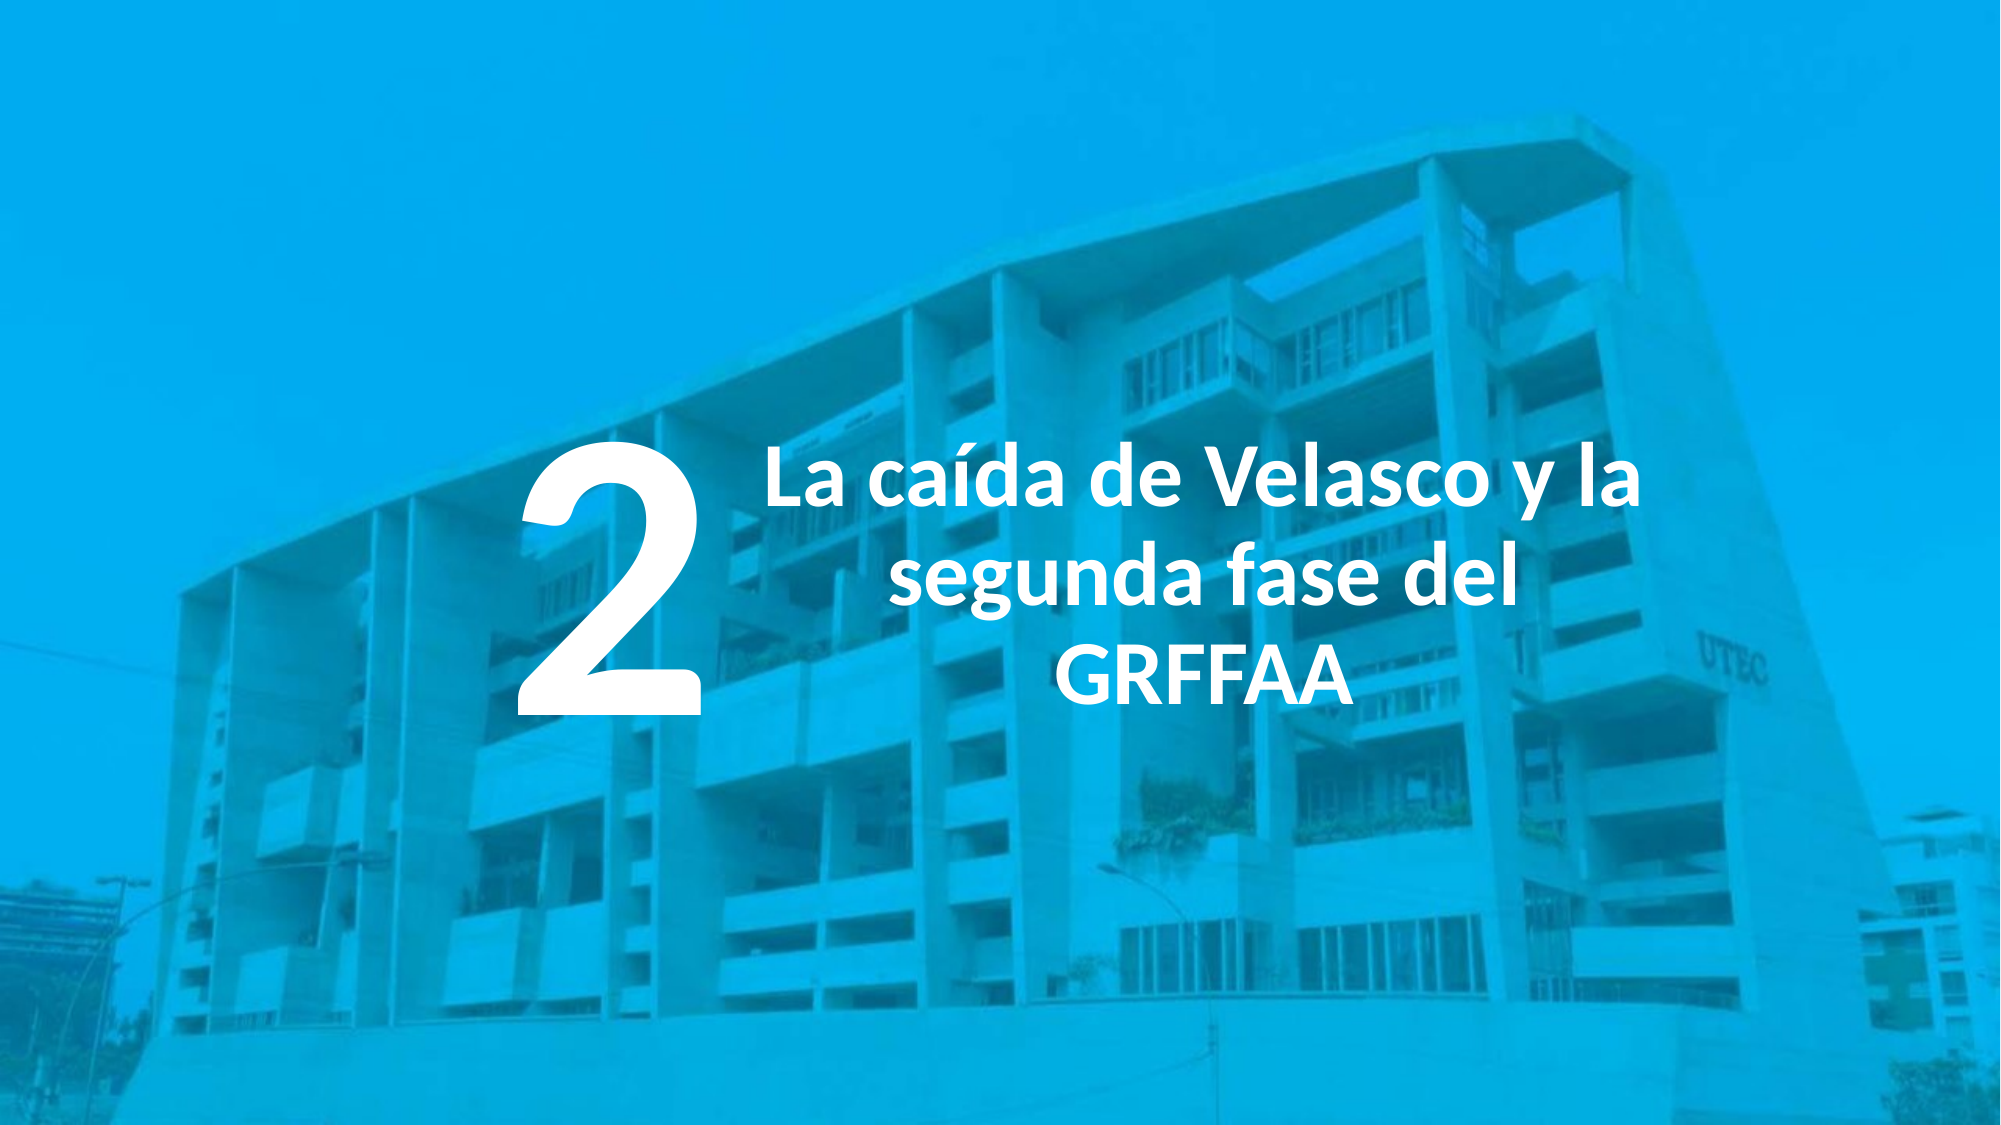

2
La caída de Velasco y la segunda fase del GRFFAA